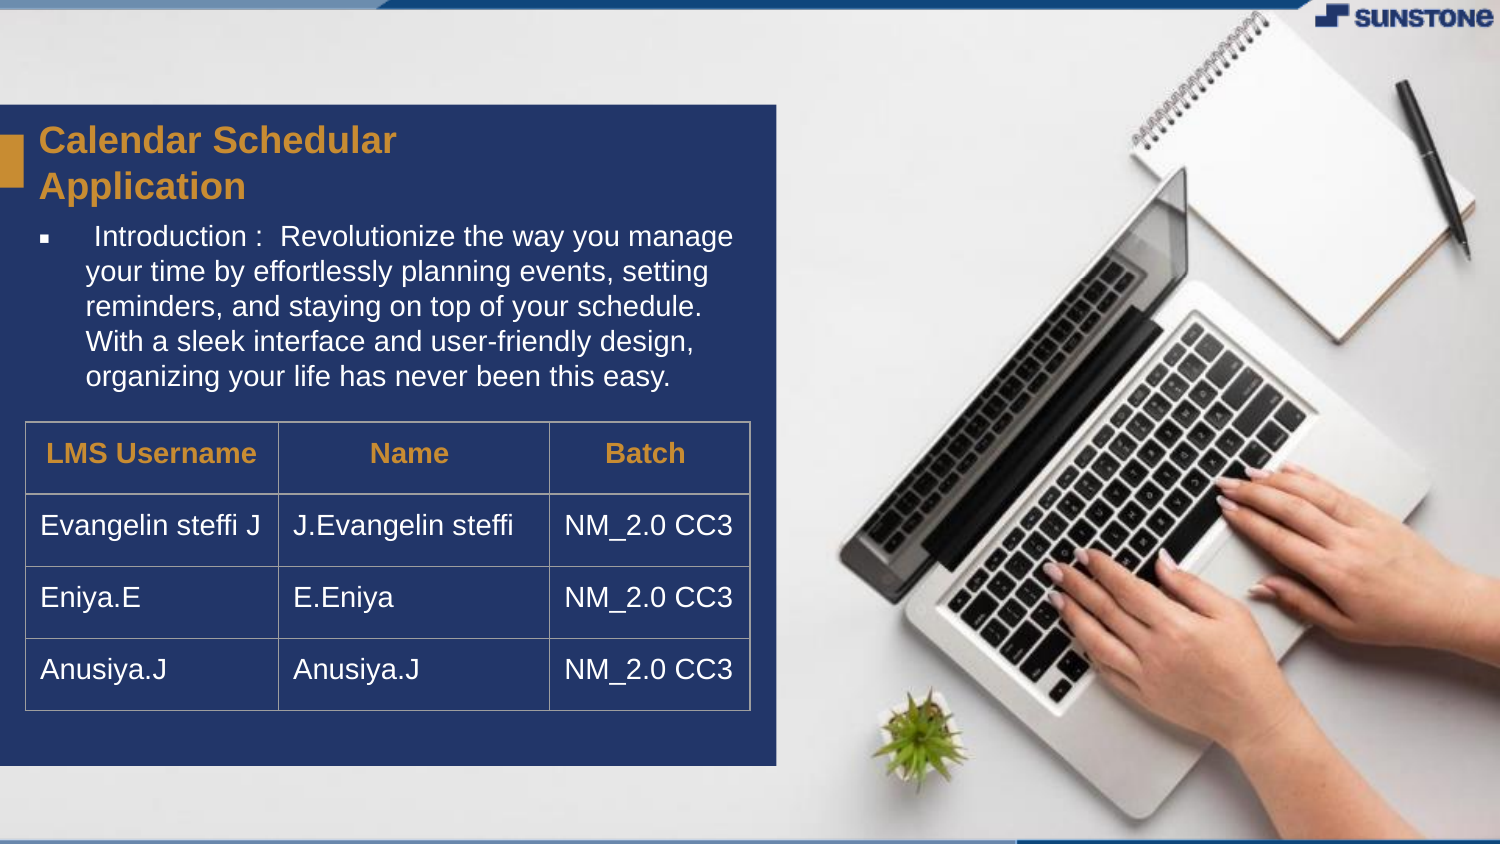

# Calendar Schedular Application
 Introduction :  Revolutionize the way you manage your time by effortlessly planning events, setting reminders, and staying on top of your schedule. With a sleek interface and user-friendly design, organizing your life has never been this easy.
| LMS Username | Name | Batch |
| --- | --- | --- |
| Evangelin steffi J | J.Evangelin steffi | NM\_2.0 CC3 |
| Eniya.E | E.Eniya | NM\_2.0 CC3 |
| Anusiya.J | Anusiya.J | NM\_2.0 CC3 |